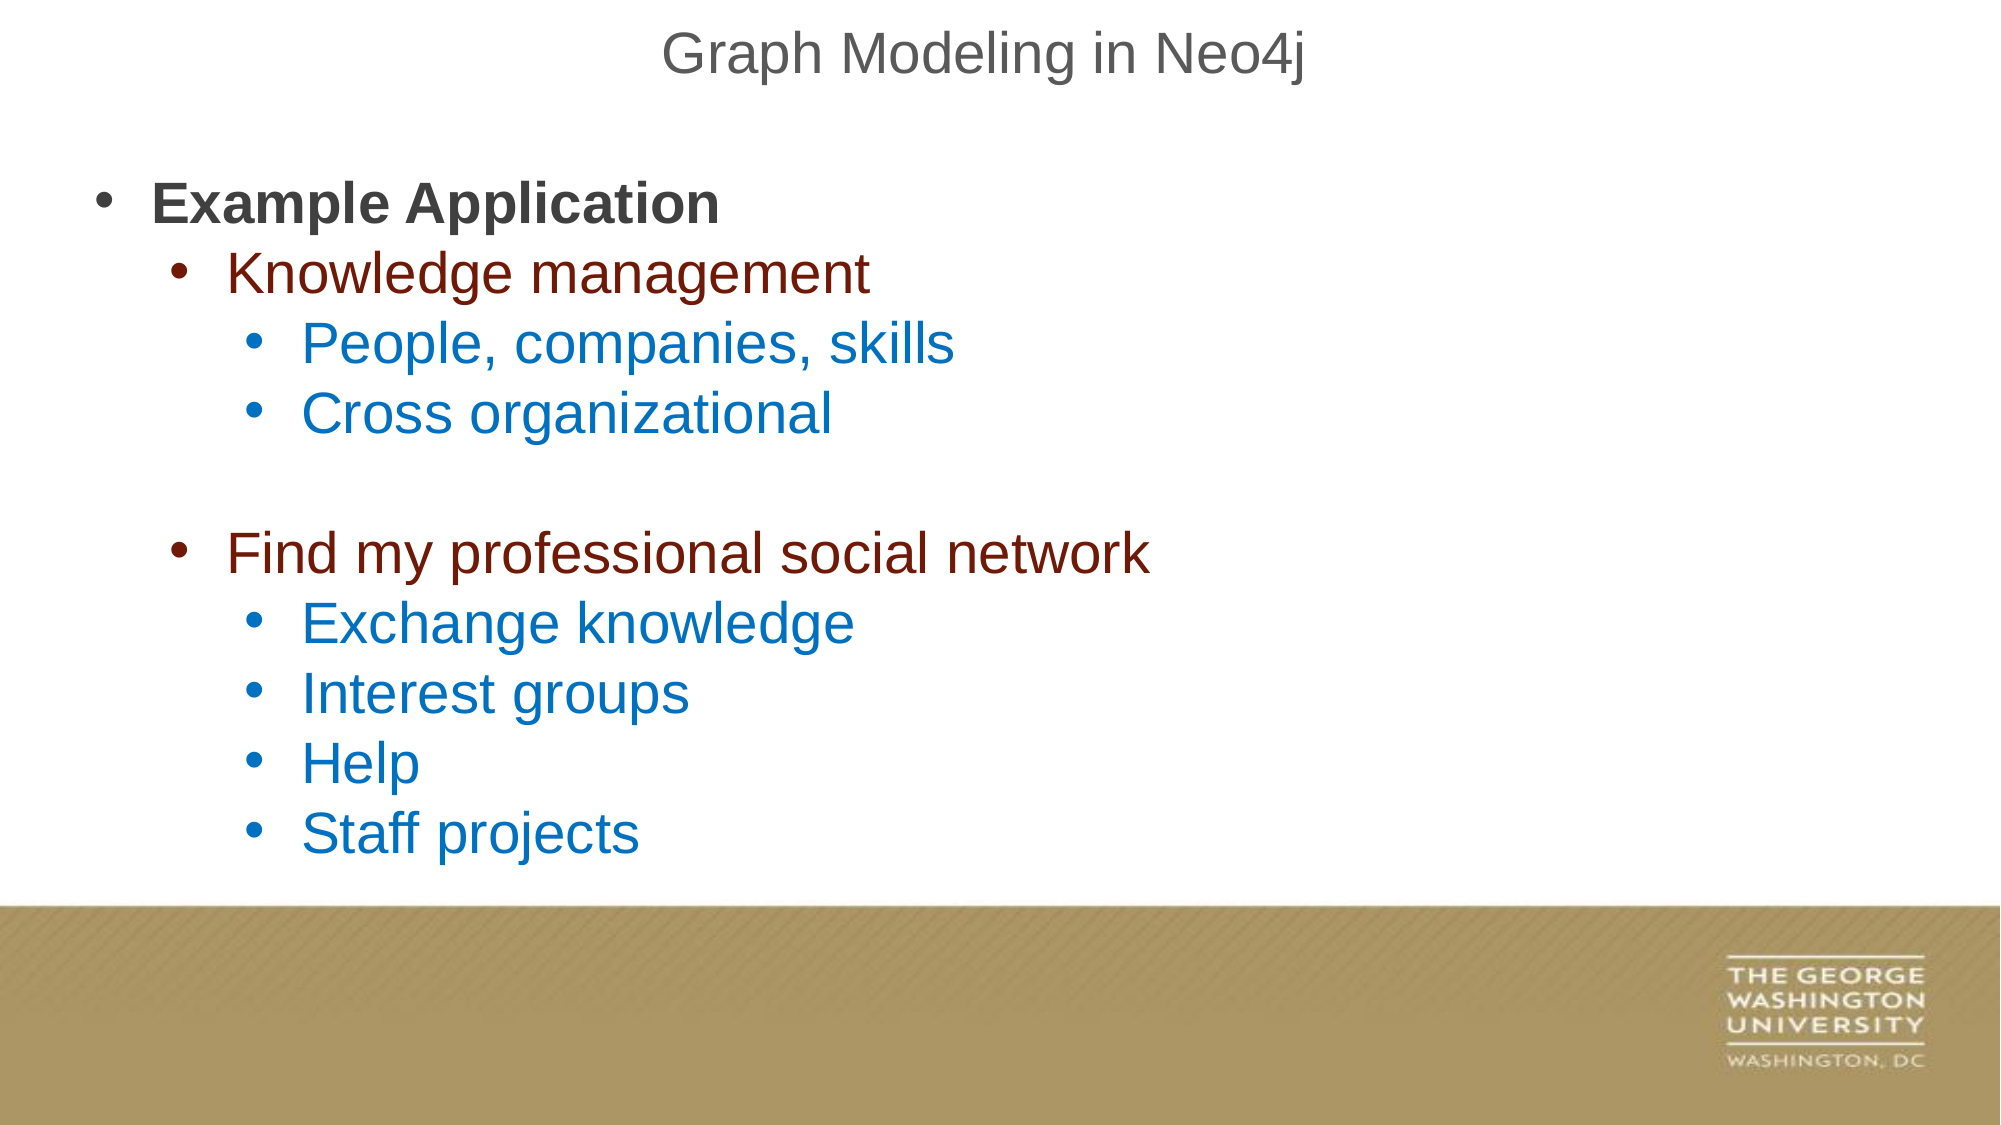

Graph Modeling in Neo4j
Example Application
Knowledge management
People, companies, skills
Cross organizational

Find my professional social network
Exchange knowledge
Interest groups
Help
Staff projects